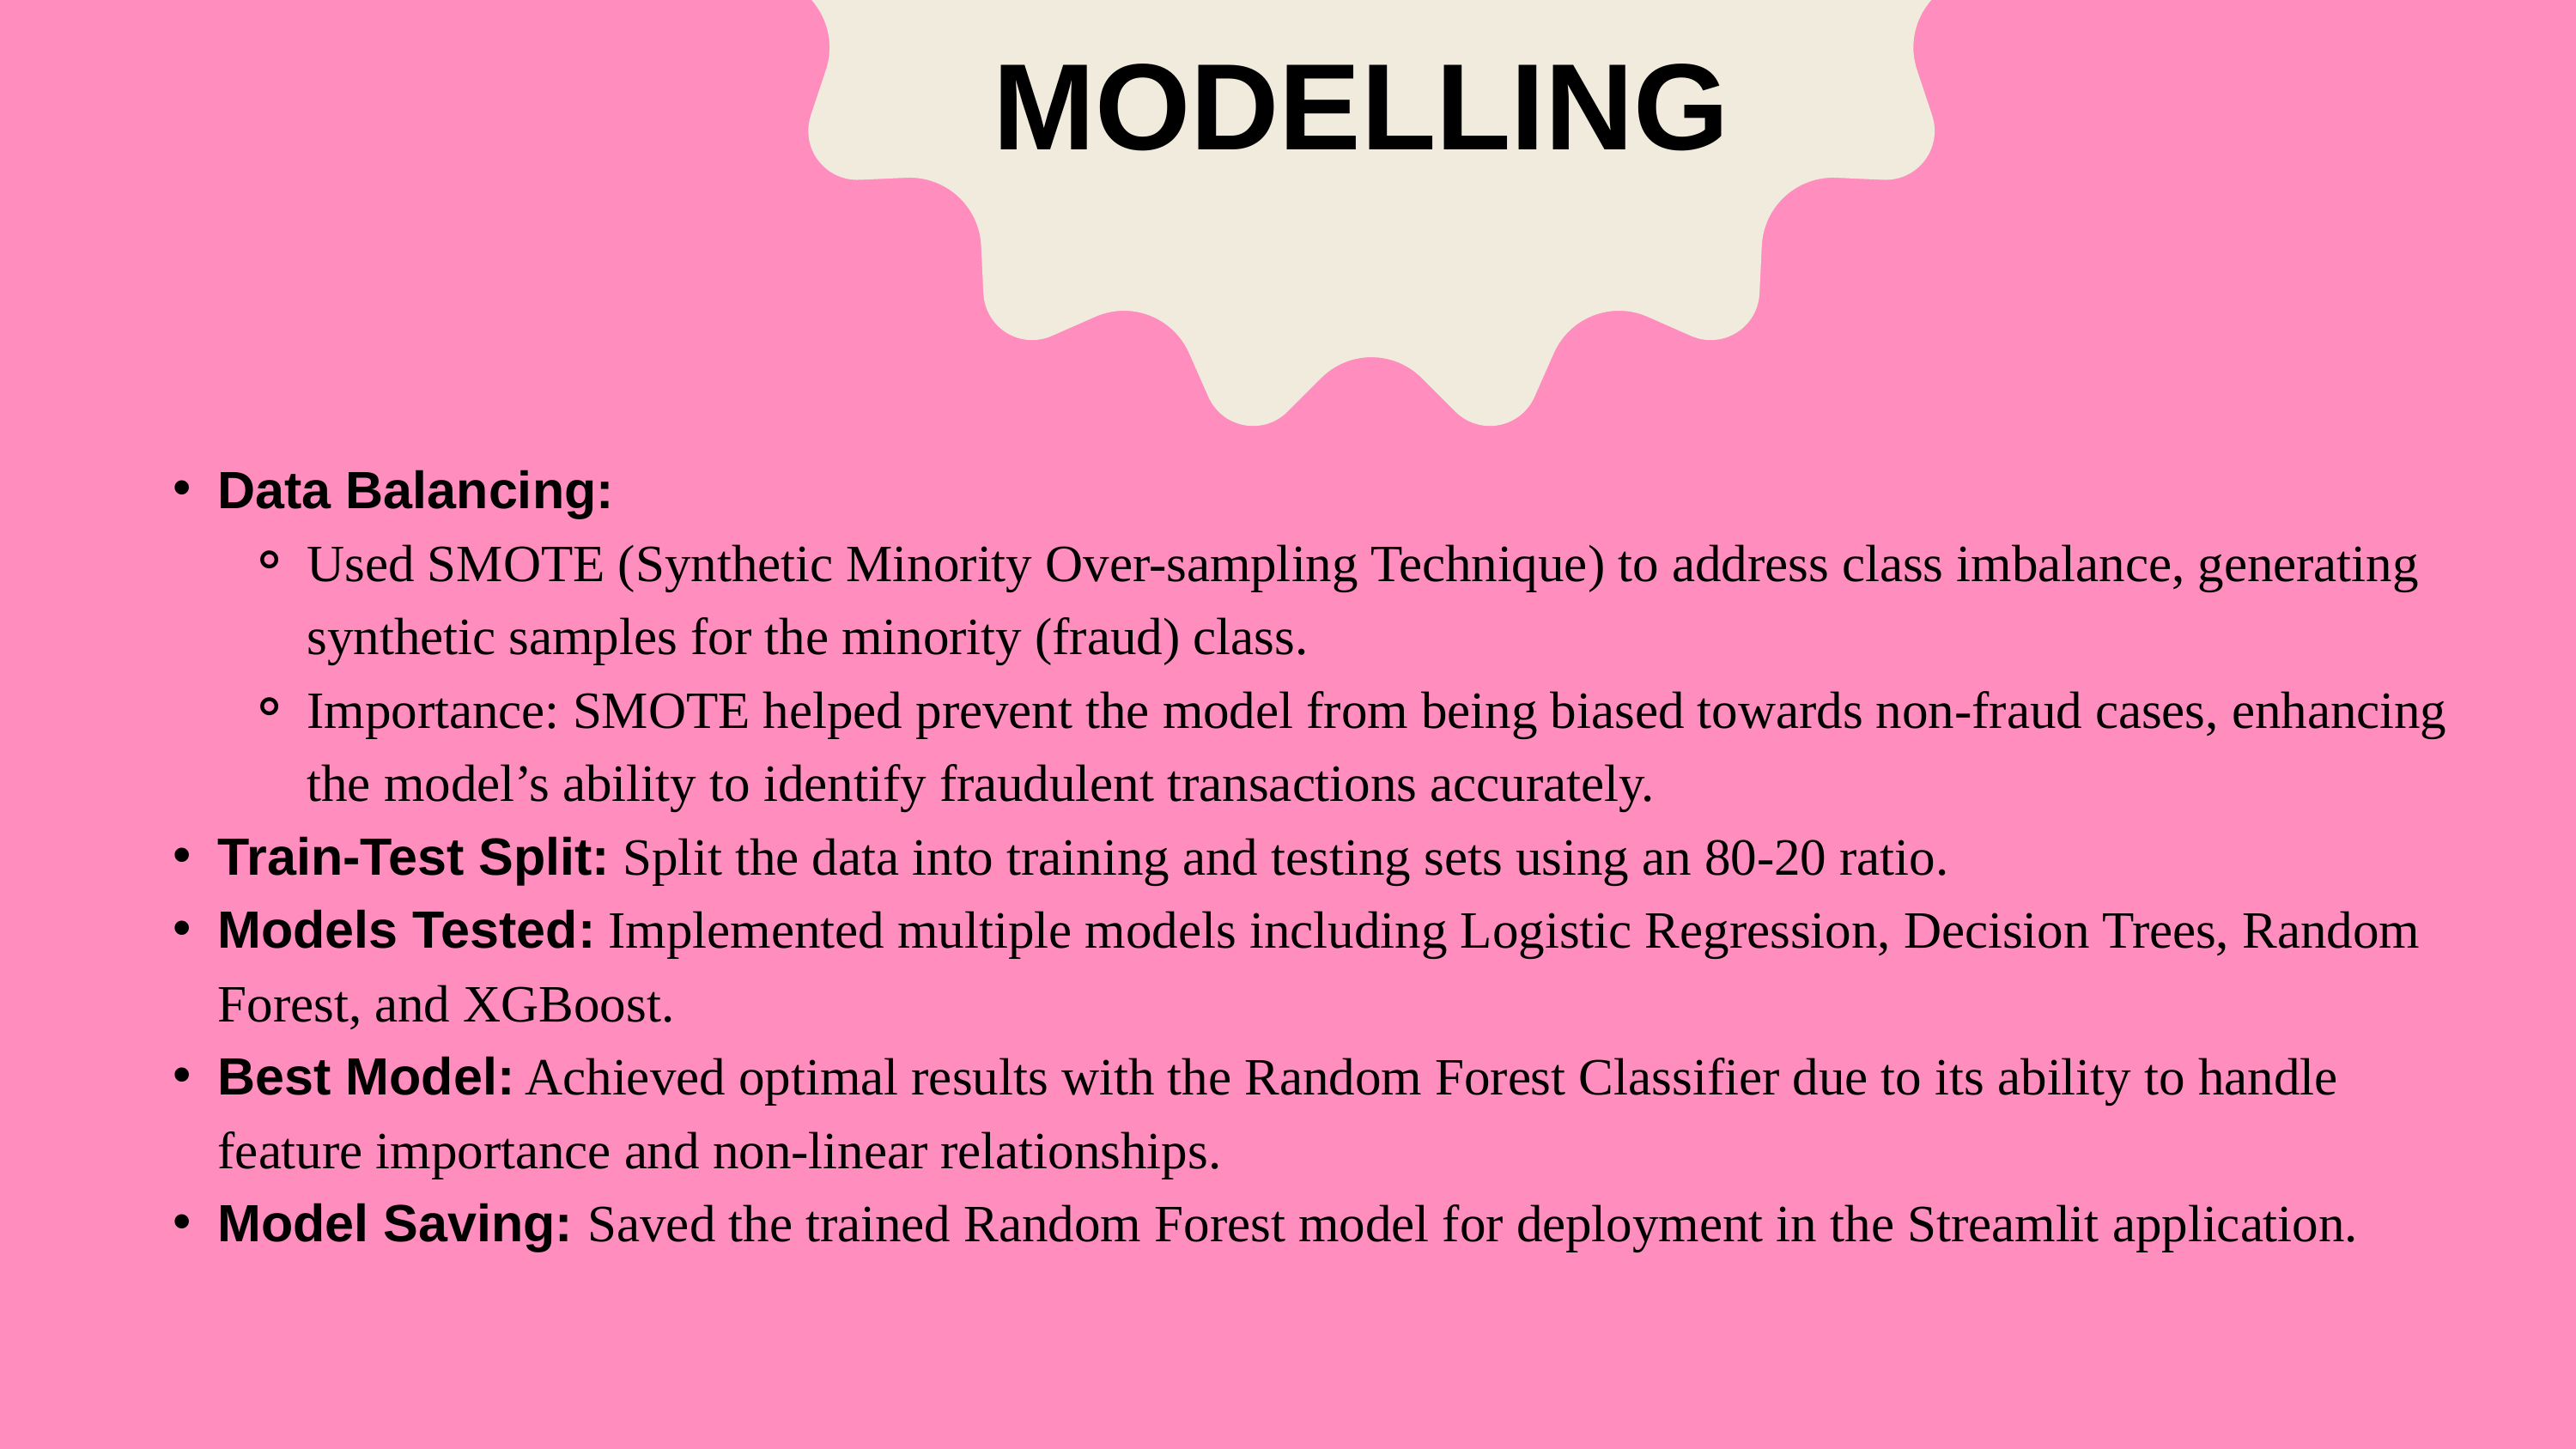

MODELLING
Data Balancing:
Used SMOTE (Synthetic Minority Over-sampling Technique) to address class imbalance, generating synthetic samples for the minority (fraud) class.
Importance: SMOTE helped prevent the model from being biased towards non-fraud cases, enhancing the model’s ability to identify fraudulent transactions accurately.
Train-Test Split: Split the data into training and testing sets using an 80-20 ratio.
Models Tested: Implemented multiple models including Logistic Regression, Decision Trees, Random Forest, and XGBoost.
Best Model: Achieved optimal results with the Random Forest Classifier due to its ability to handle feature importance and non-linear relationships.
Model Saving: Saved the trained Random Forest model for deployment in the Streamlit application.